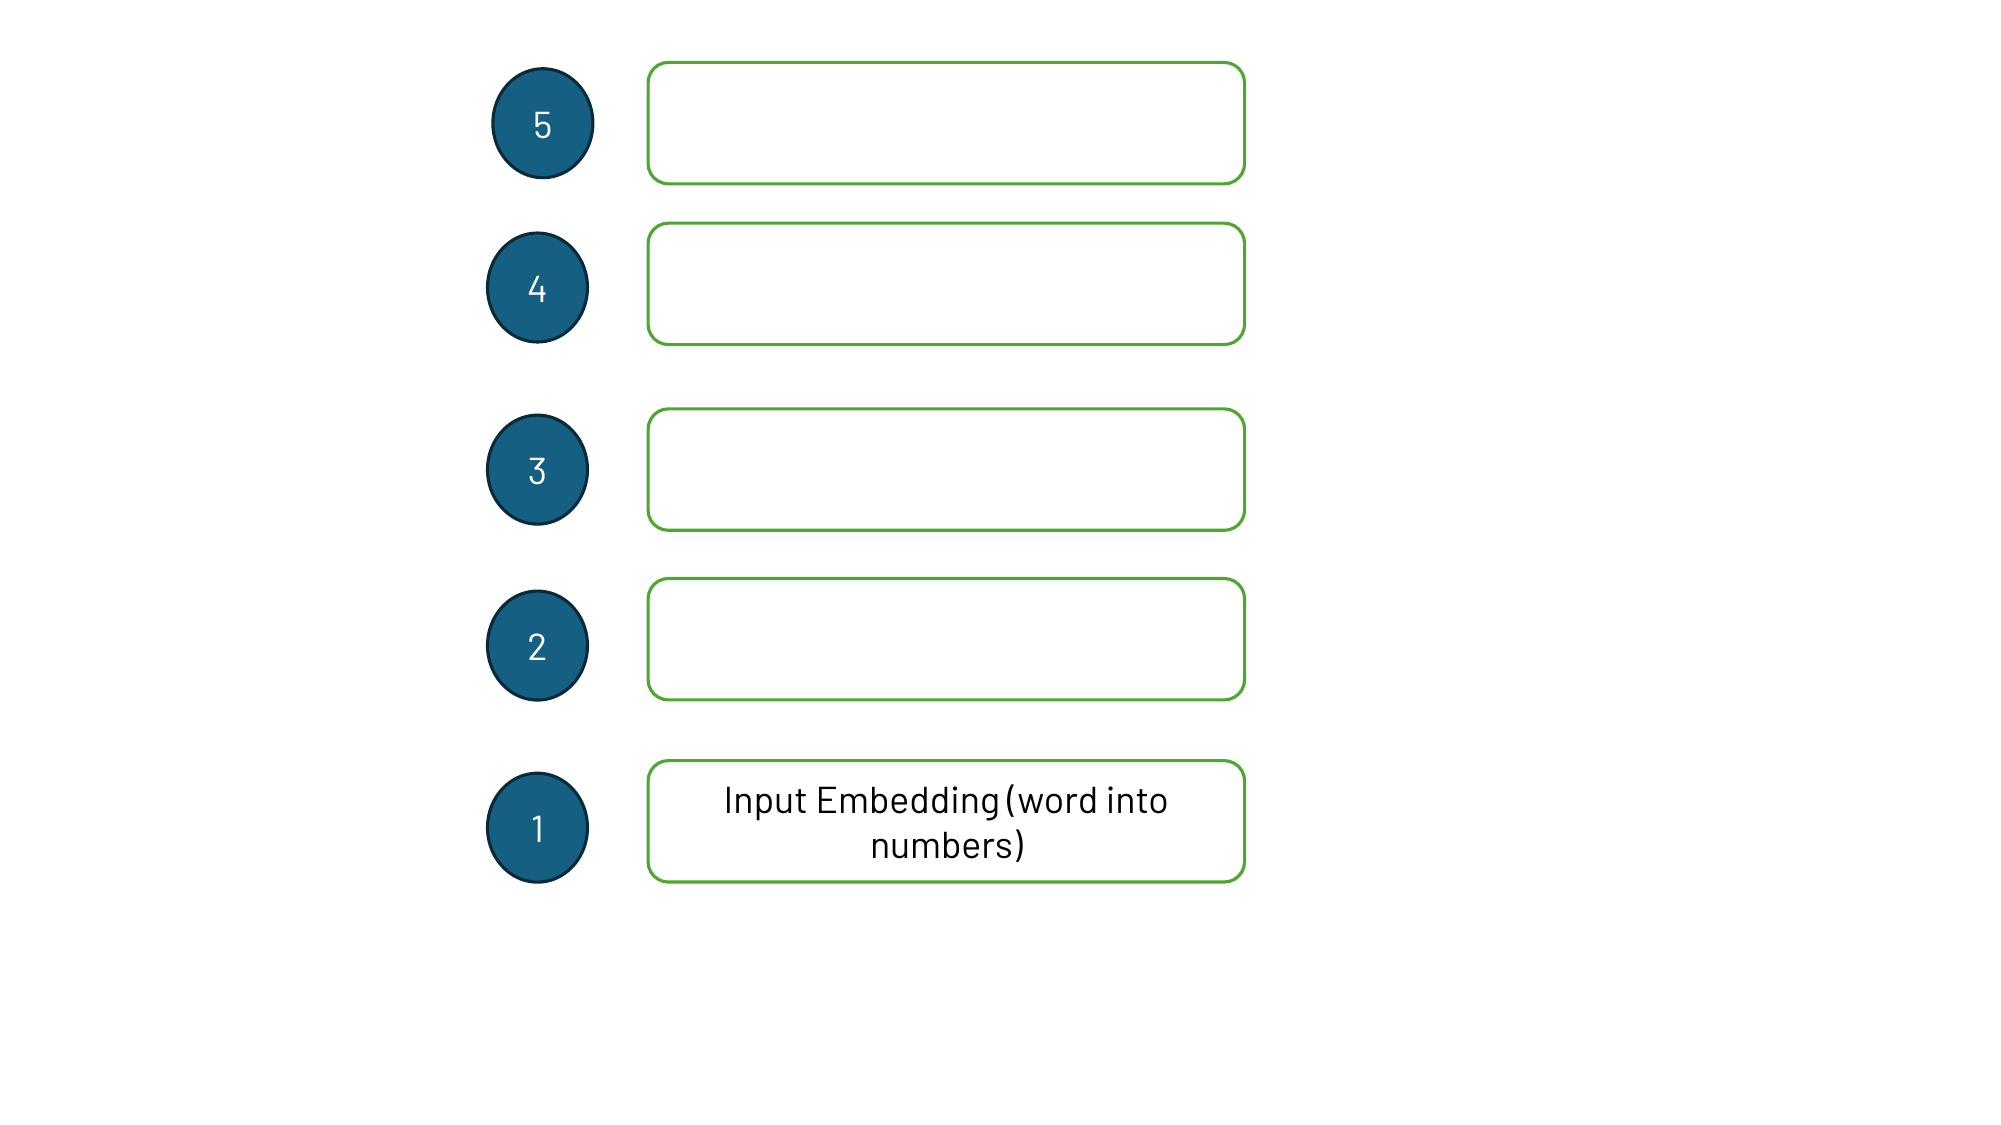

5

4

3

2
Input Embedding (word into numbers)
1